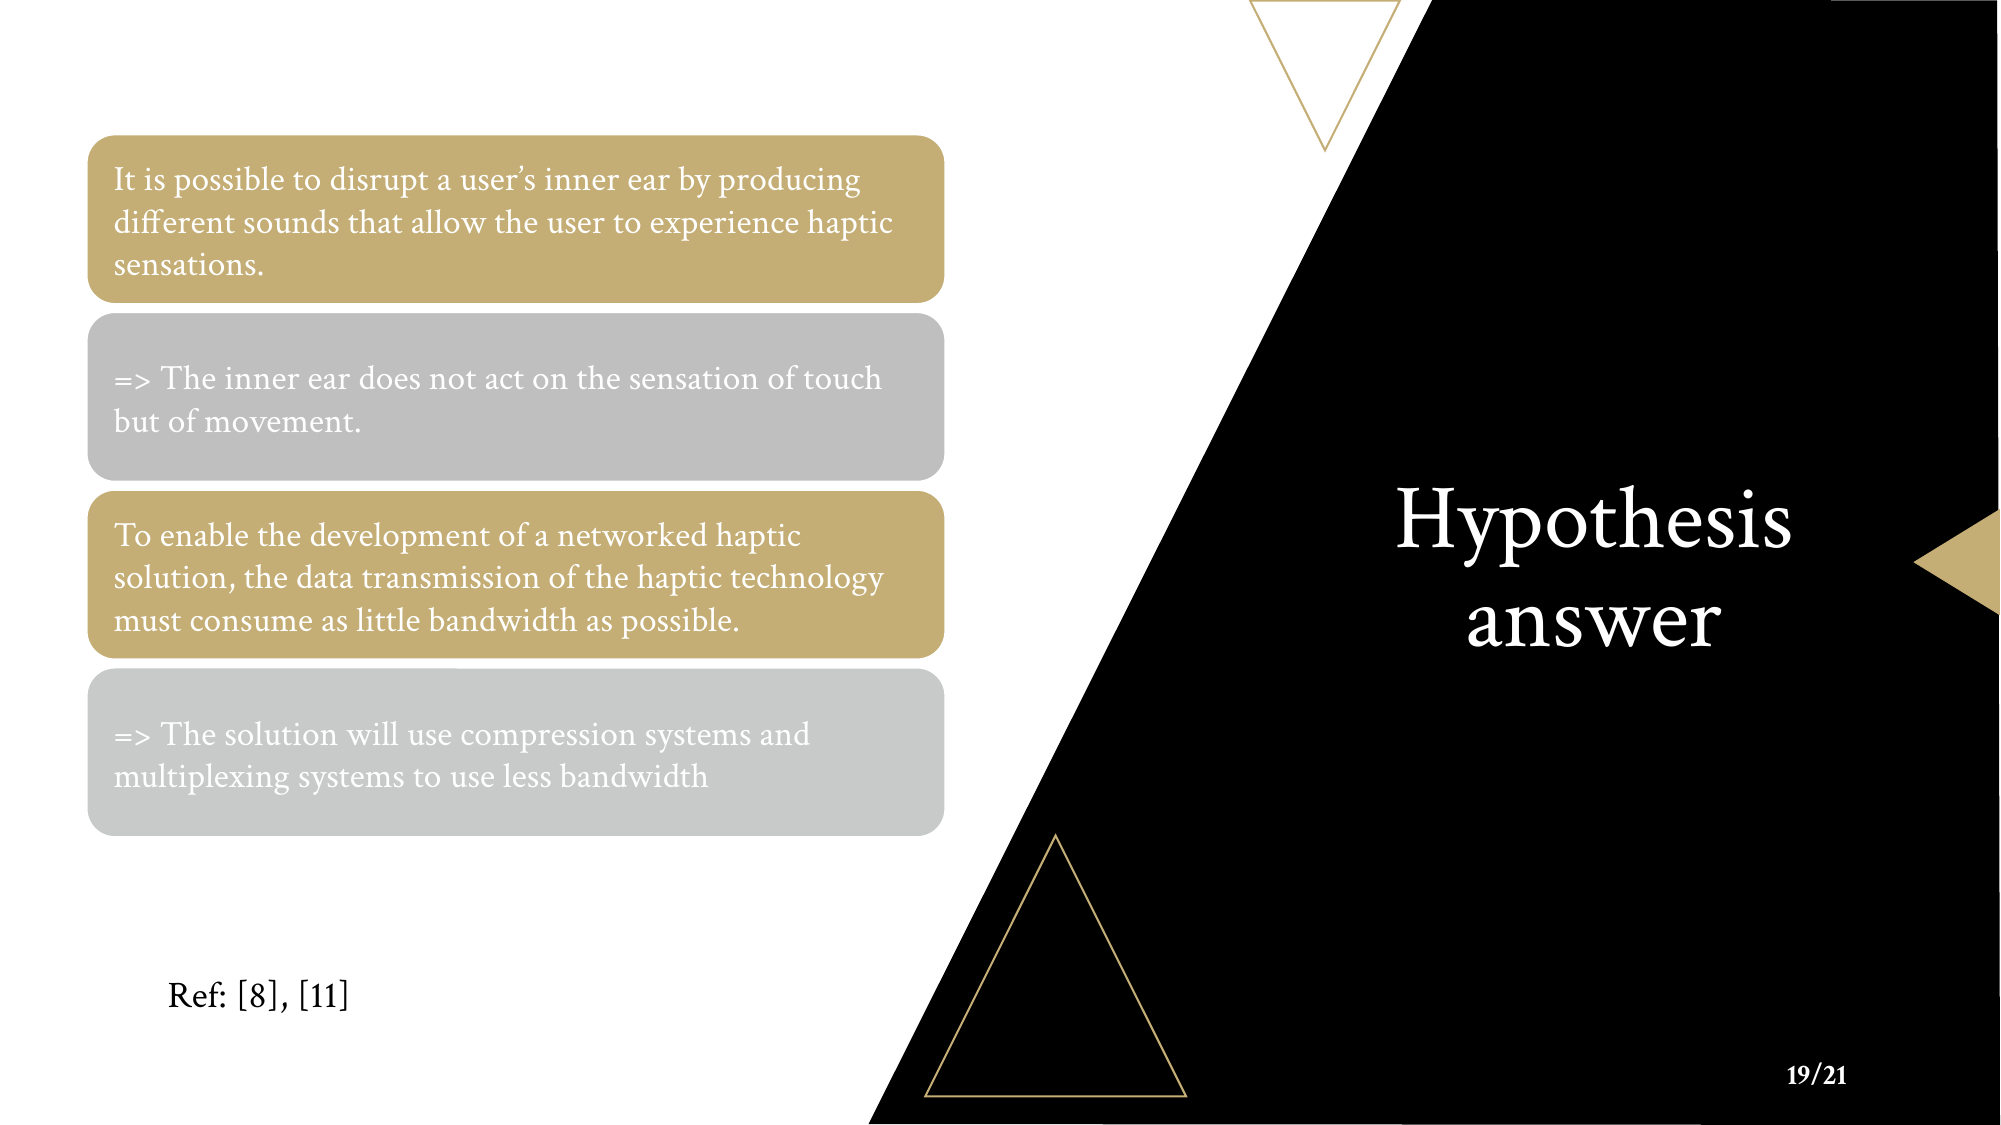

It is possible to disrupt a user’s inner ear by producing different sounds that allow the user to experience haptic sensations.
=> The inner ear does not act on the sensation of touch but of movement.
To enable the development of a networked haptic solution, the data transmission of the haptic technology must consume as little bandwidth as possible.
=> The solution will use compression systems and multiplexing systems to use less bandwidth
# Hypothesis answer
Ref: [8], [11]
19/21